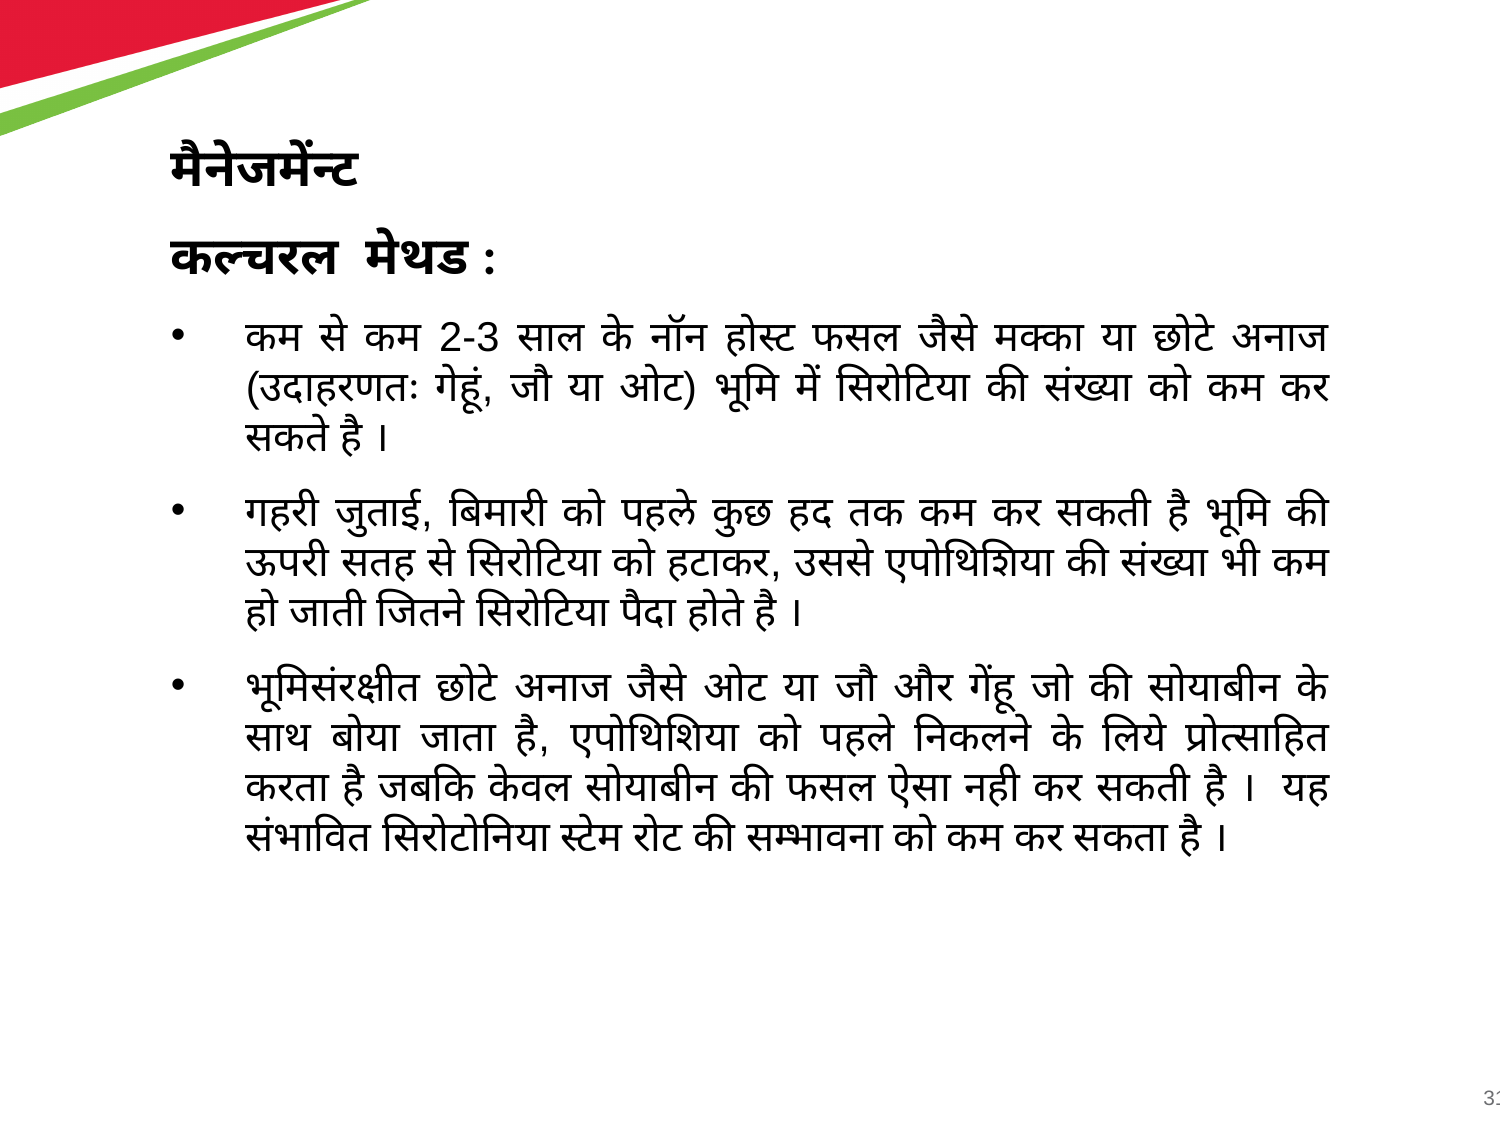

मैनेजमेंन्ट
कल्चरल  मेथड :
कम से कम 2-3 साल के नॉन होस्ट फसल जैसे मक्का या छोटे अनाज (उदाहरणतः गेहूं, जौ या ओट) भूमि में सिरोटिया की संख्या को कम कर सकते है ।
गहरी जुताई, बिमारी को पहले कुछ हद तक कम कर सकती है भूमि की ऊपरी सतह से सिरोटिया को हटाकर, उससे एपोथिशिया की संख्या भी कम हो जाती जितने सिरोटिया पैदा होते है ।
भूमिसंरक्षीत छोटे अनाज जैसे ओट या जौ और गेंहू जो की सोयाबीन के साथ बोया जाता है, एपोथिशिया को पहले निकलने के लिये प्रोत्साहित करता है जबकि केवल सोयाबीन की फसल ऐसा नही कर सकती है ।  यह संभावित सिरोटोनिया स्टेम रोट की सम्भावना को कम कर सकता है ।